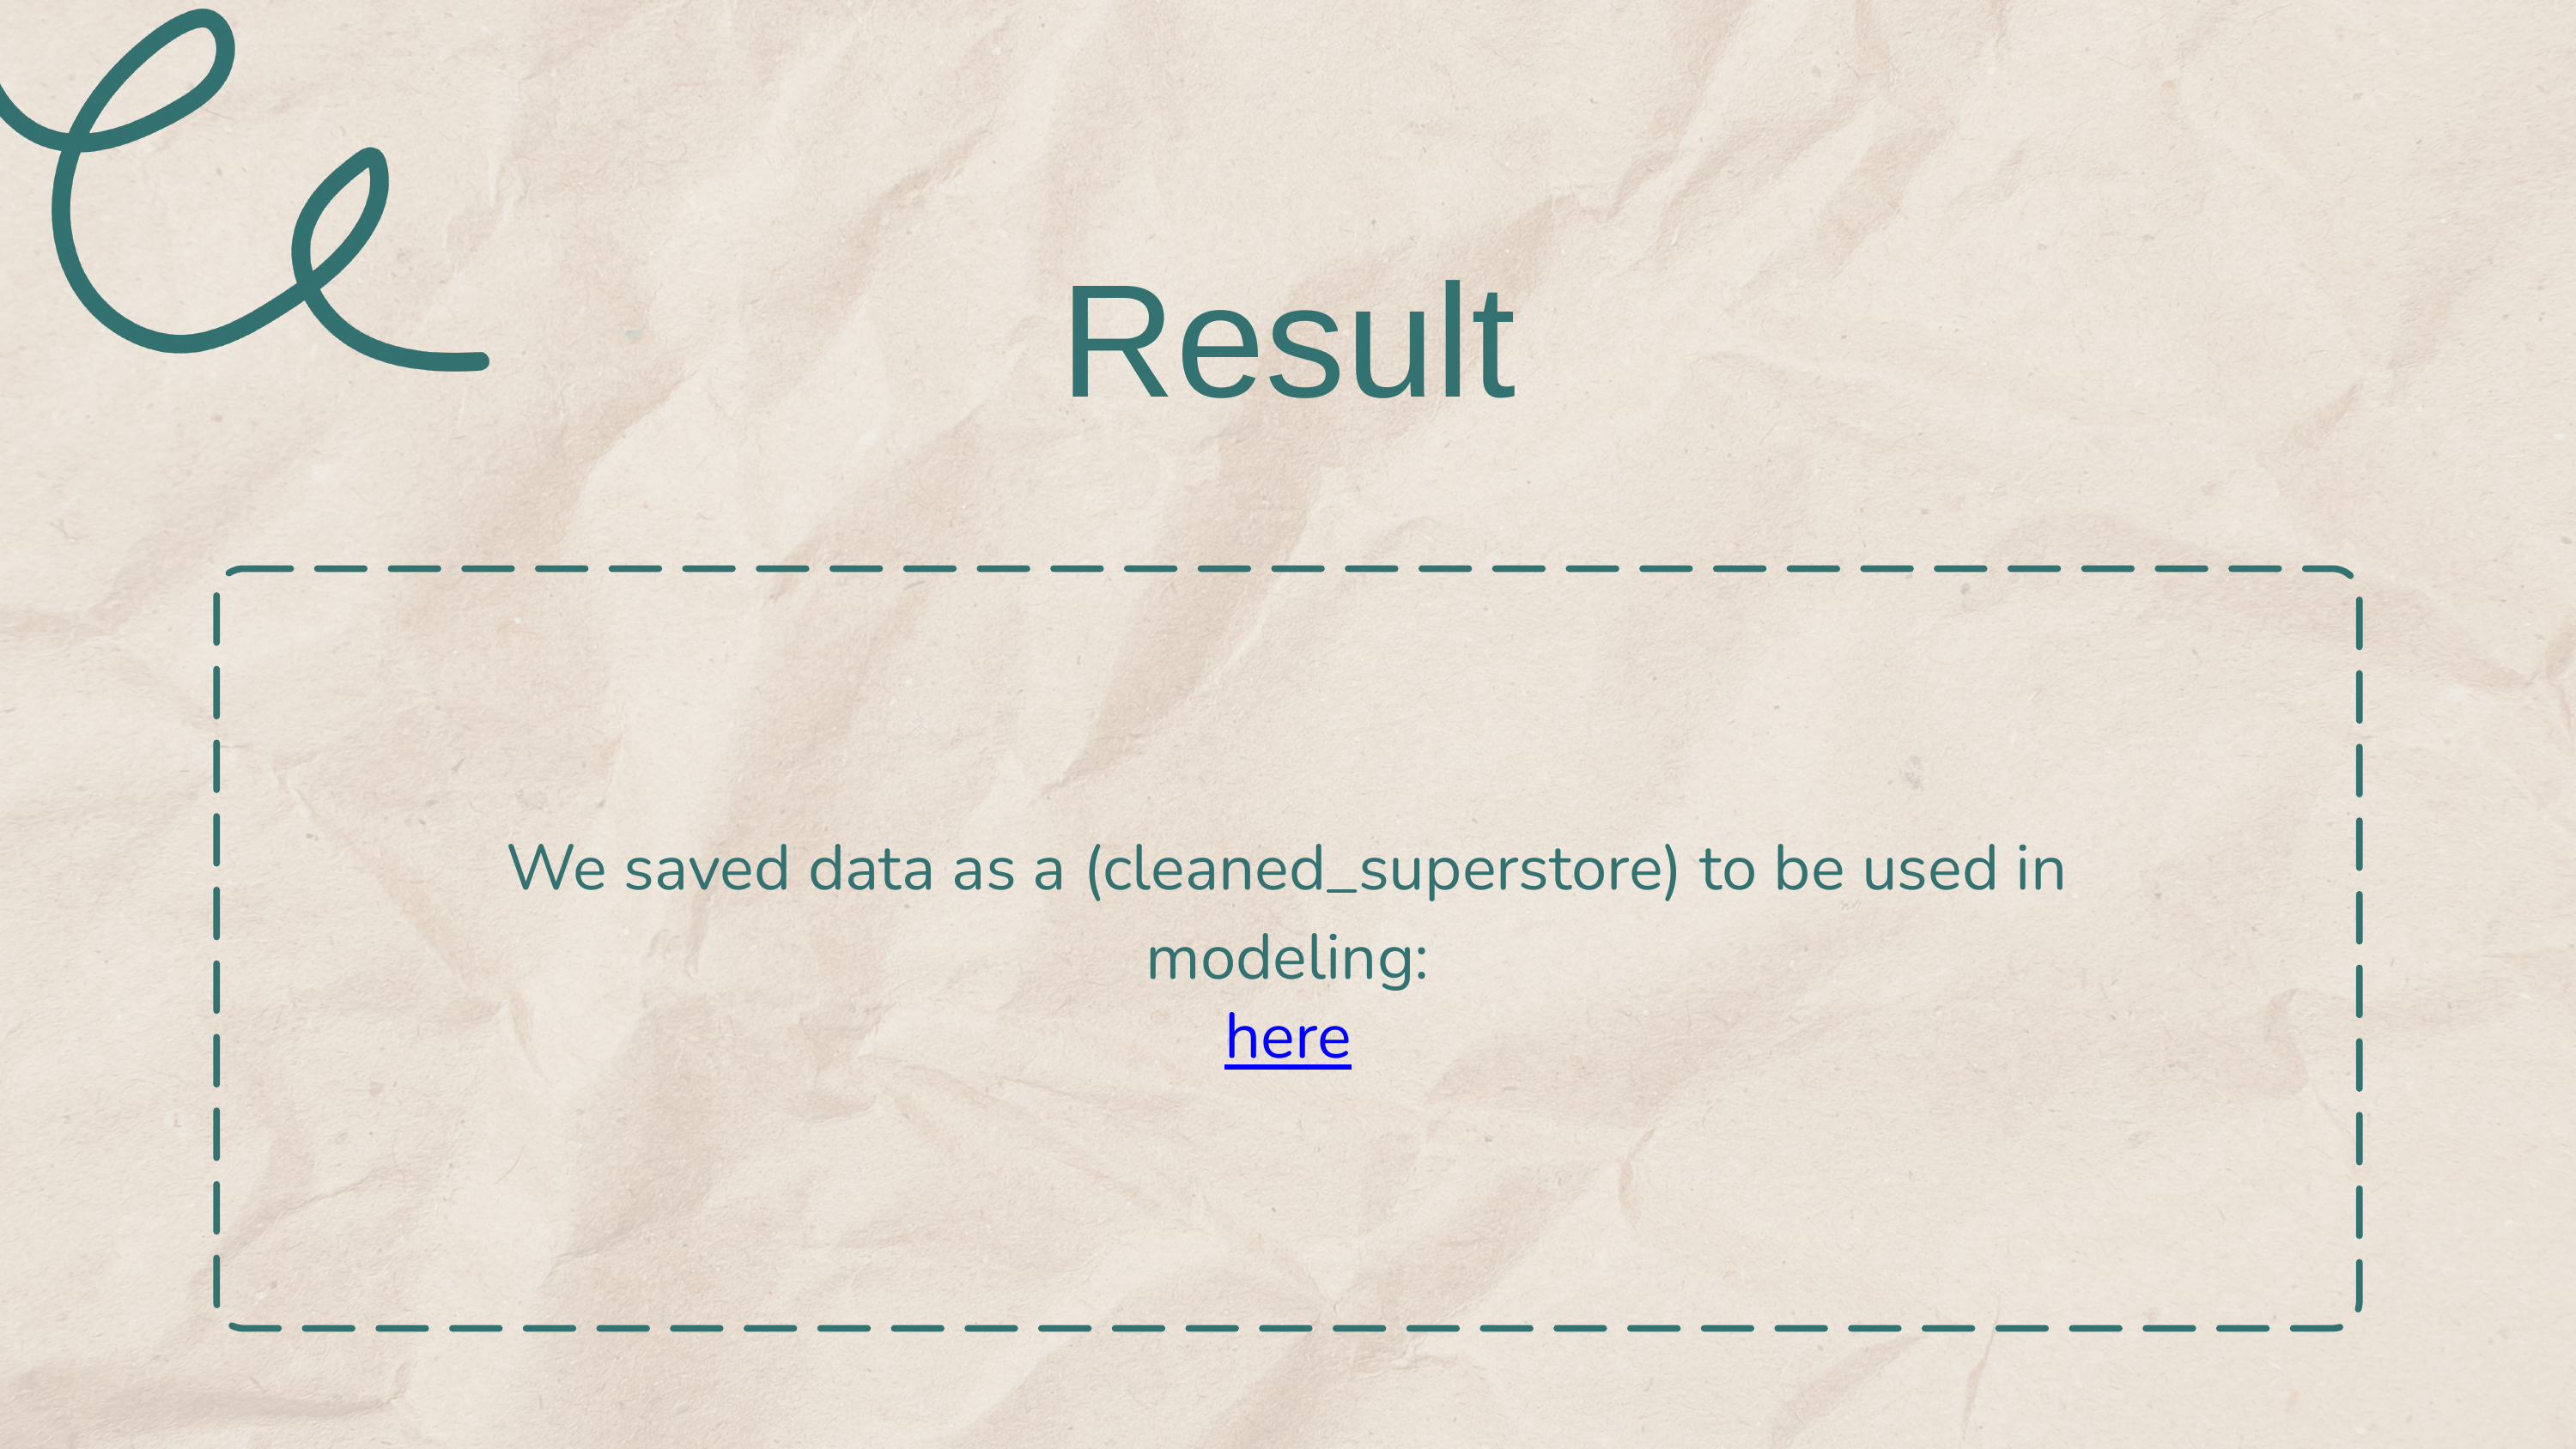

Result

We saved data as a (cleaned_superstore) to be used in modeling:
here